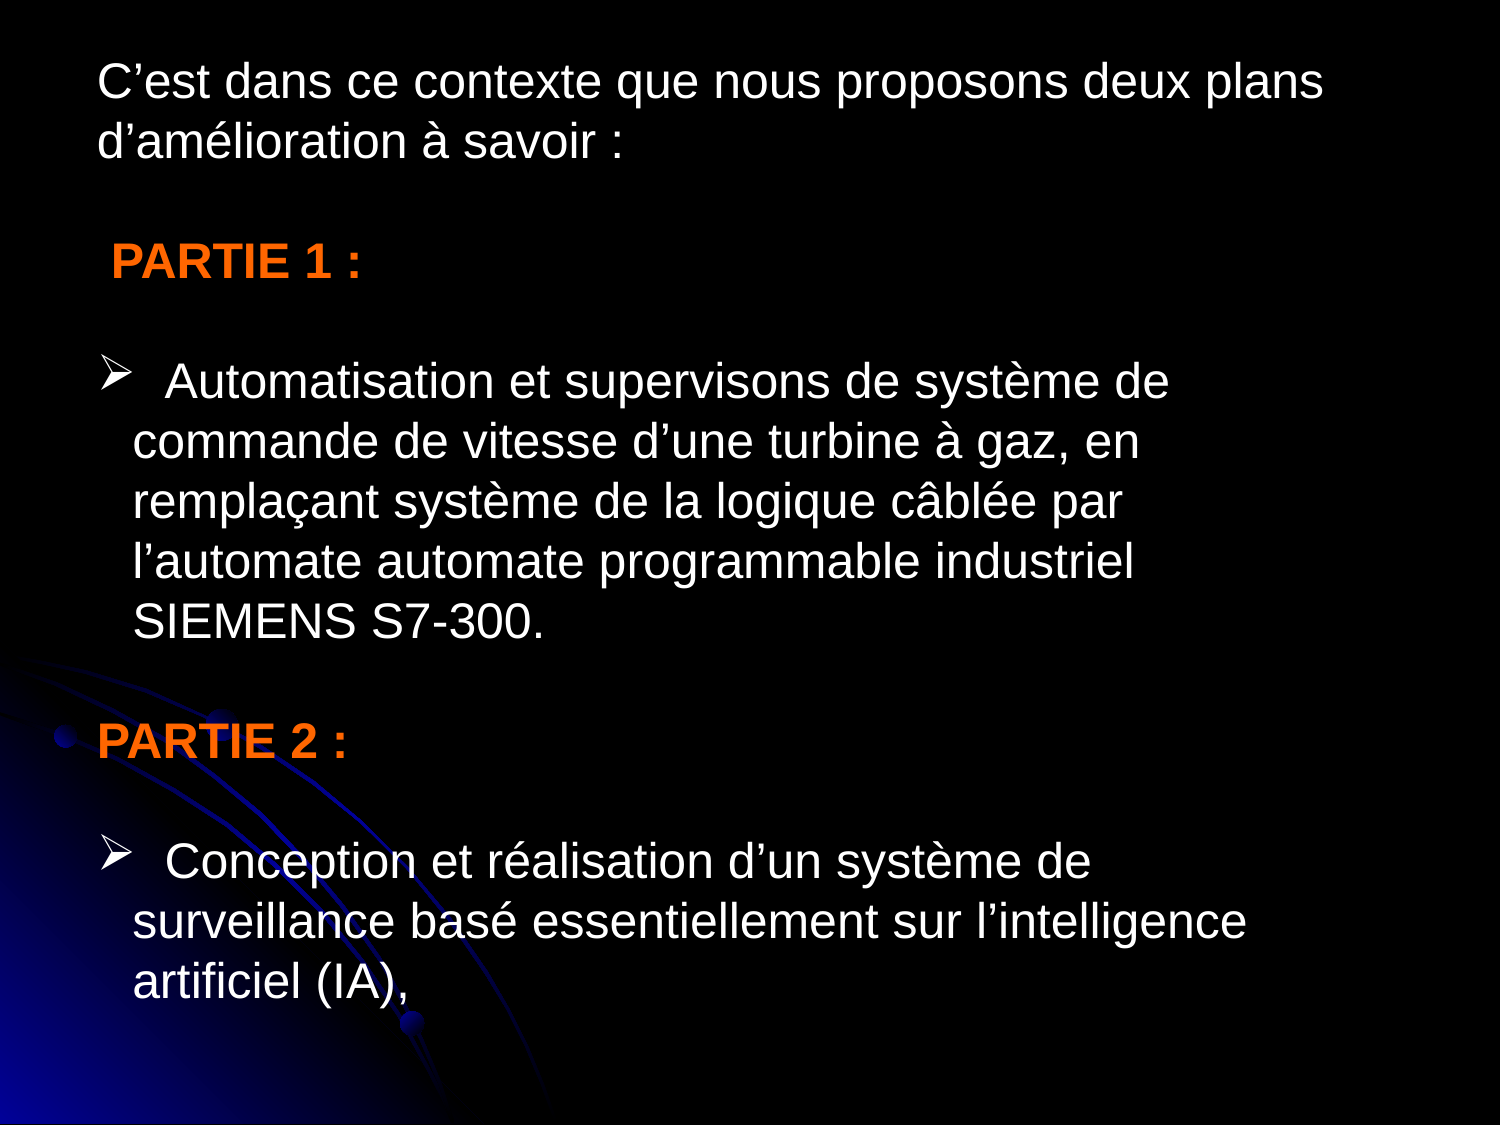

C’est dans ce contexte que nous proposons deux plans d’amélioration à savoir :

 PARTIE 1 :

  Automatisation et supervisons de système de  commande de vitesse d’une turbine à gaz, en remplaçant système de la logique câblée par l’automate automate programmable industriel SIEMENS S7-300.

PARTIE 2 :

  Conception et réalisation d’un système de surveillance basé essentiellement sur l’intelligence artificiel (IA),